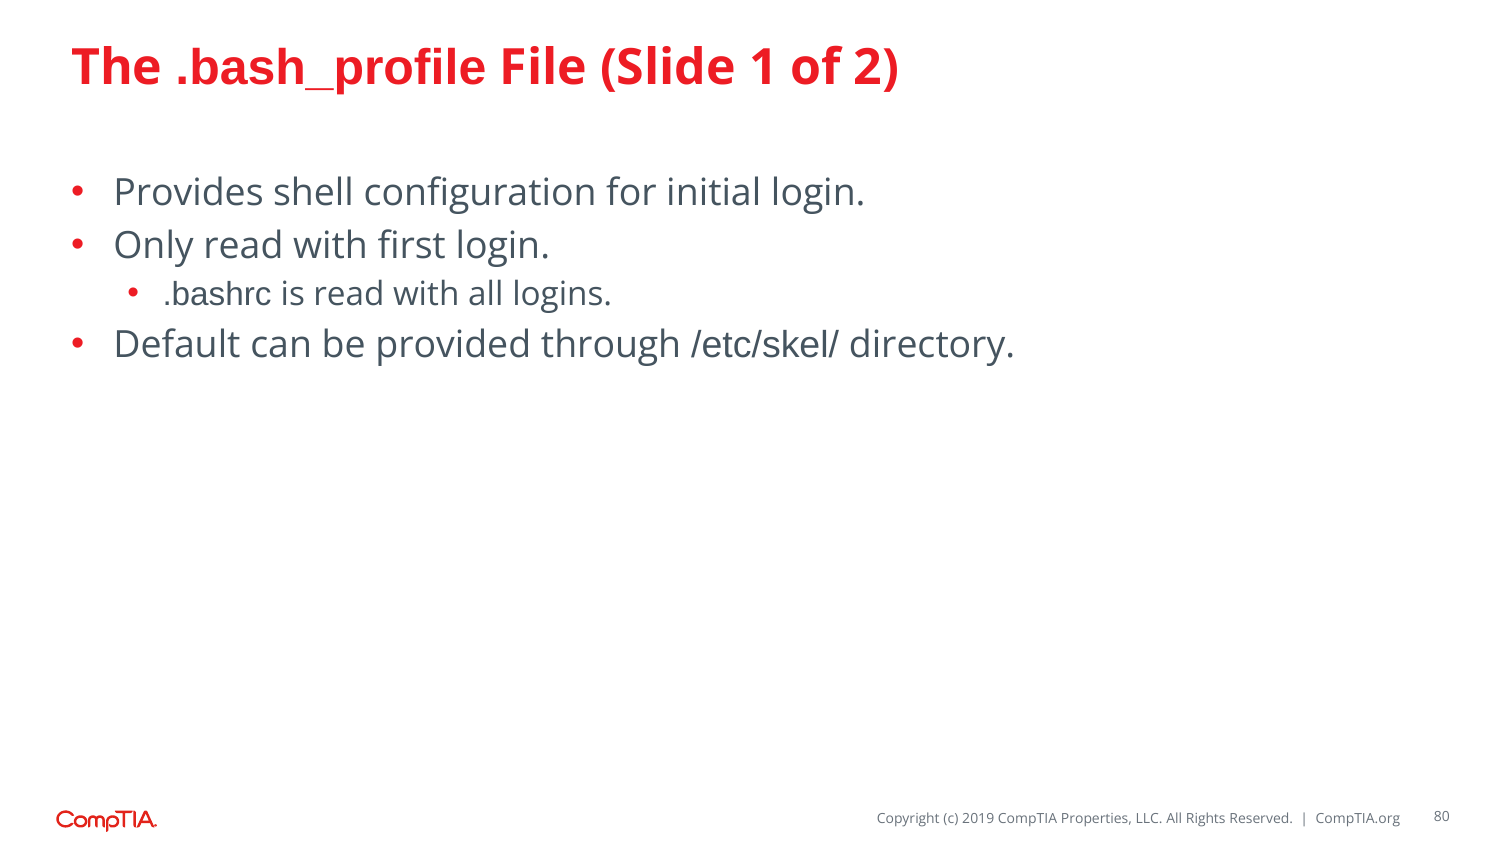

# The .bash_profile File (Slide 1 of 2)
Provides shell configuration for initial login.
Only read with first login.
.bashrc is read with all logins.
Default can be provided through /etc/skel/ directory.
80